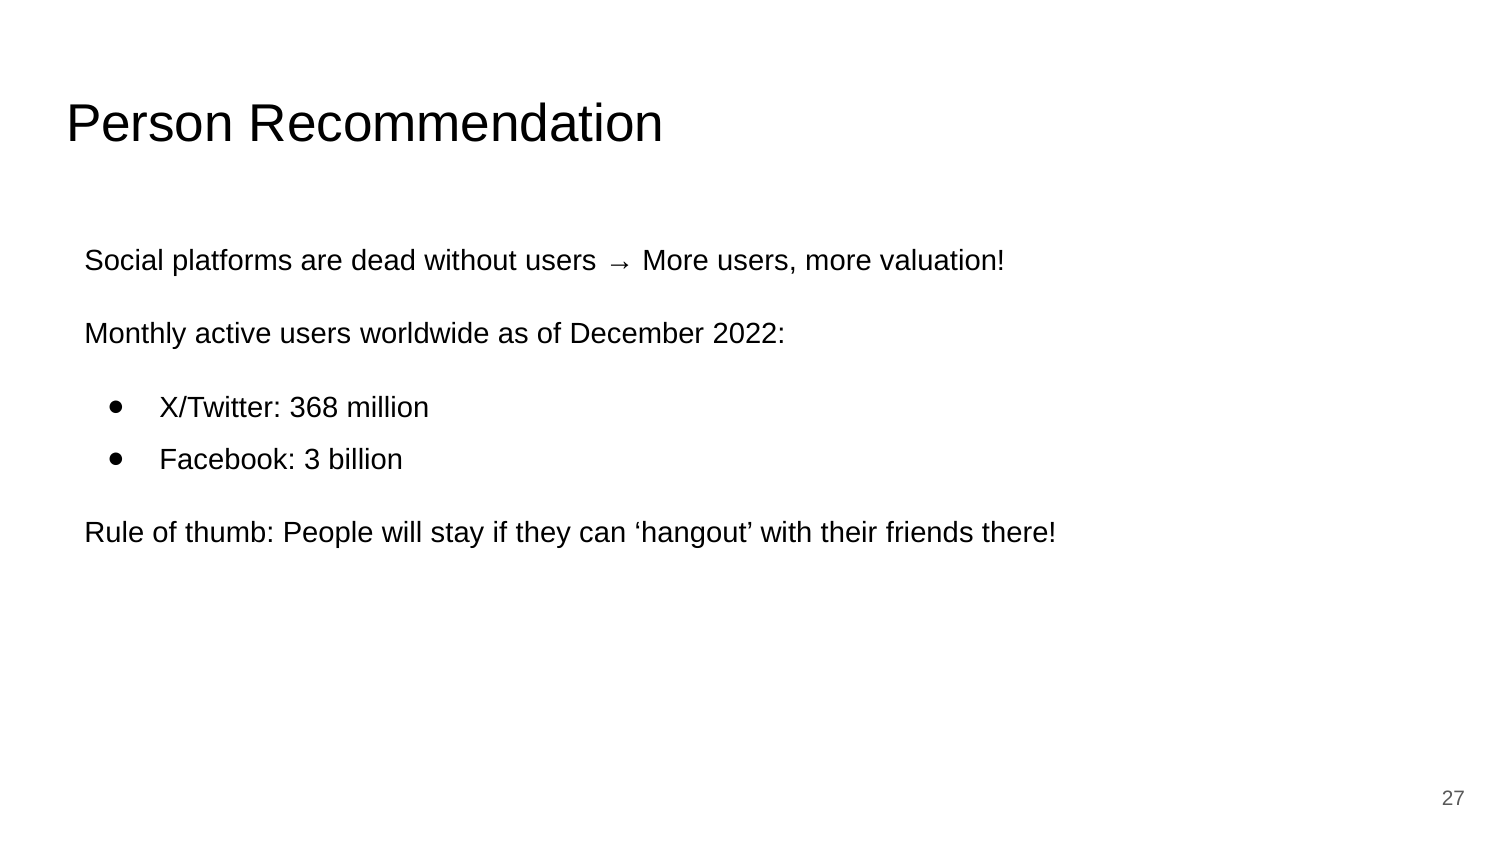

Person Recommendation
Social platforms are dead without users → More users, more valuation!
Monthly active users worldwide as of December 2022:
X/Twitter: 368 million
Facebook: 3 billion
Rule of thumb: People will stay if they can ‘hangout’ with their friends there!
27